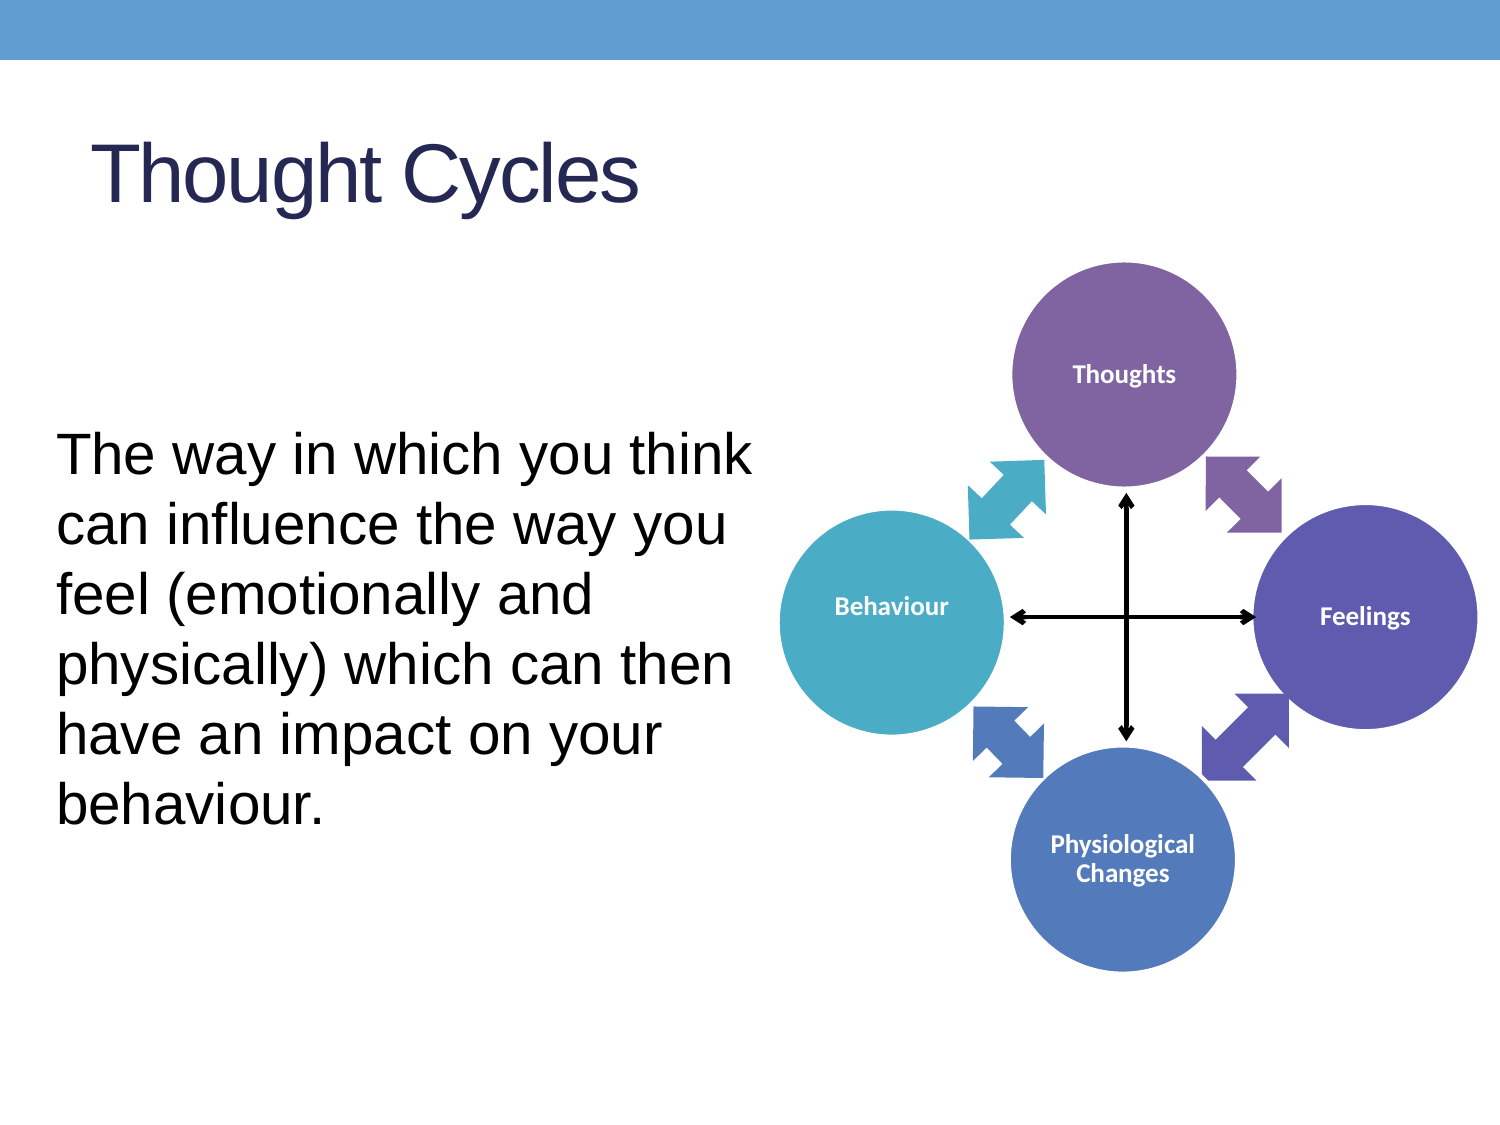

# Thought Cycles
Thoughts

Feelings

Physiological Changes

Behaviour

The way in which you think can influence the way you feel (emotionally and physically) which can then have an impact on your behaviour.